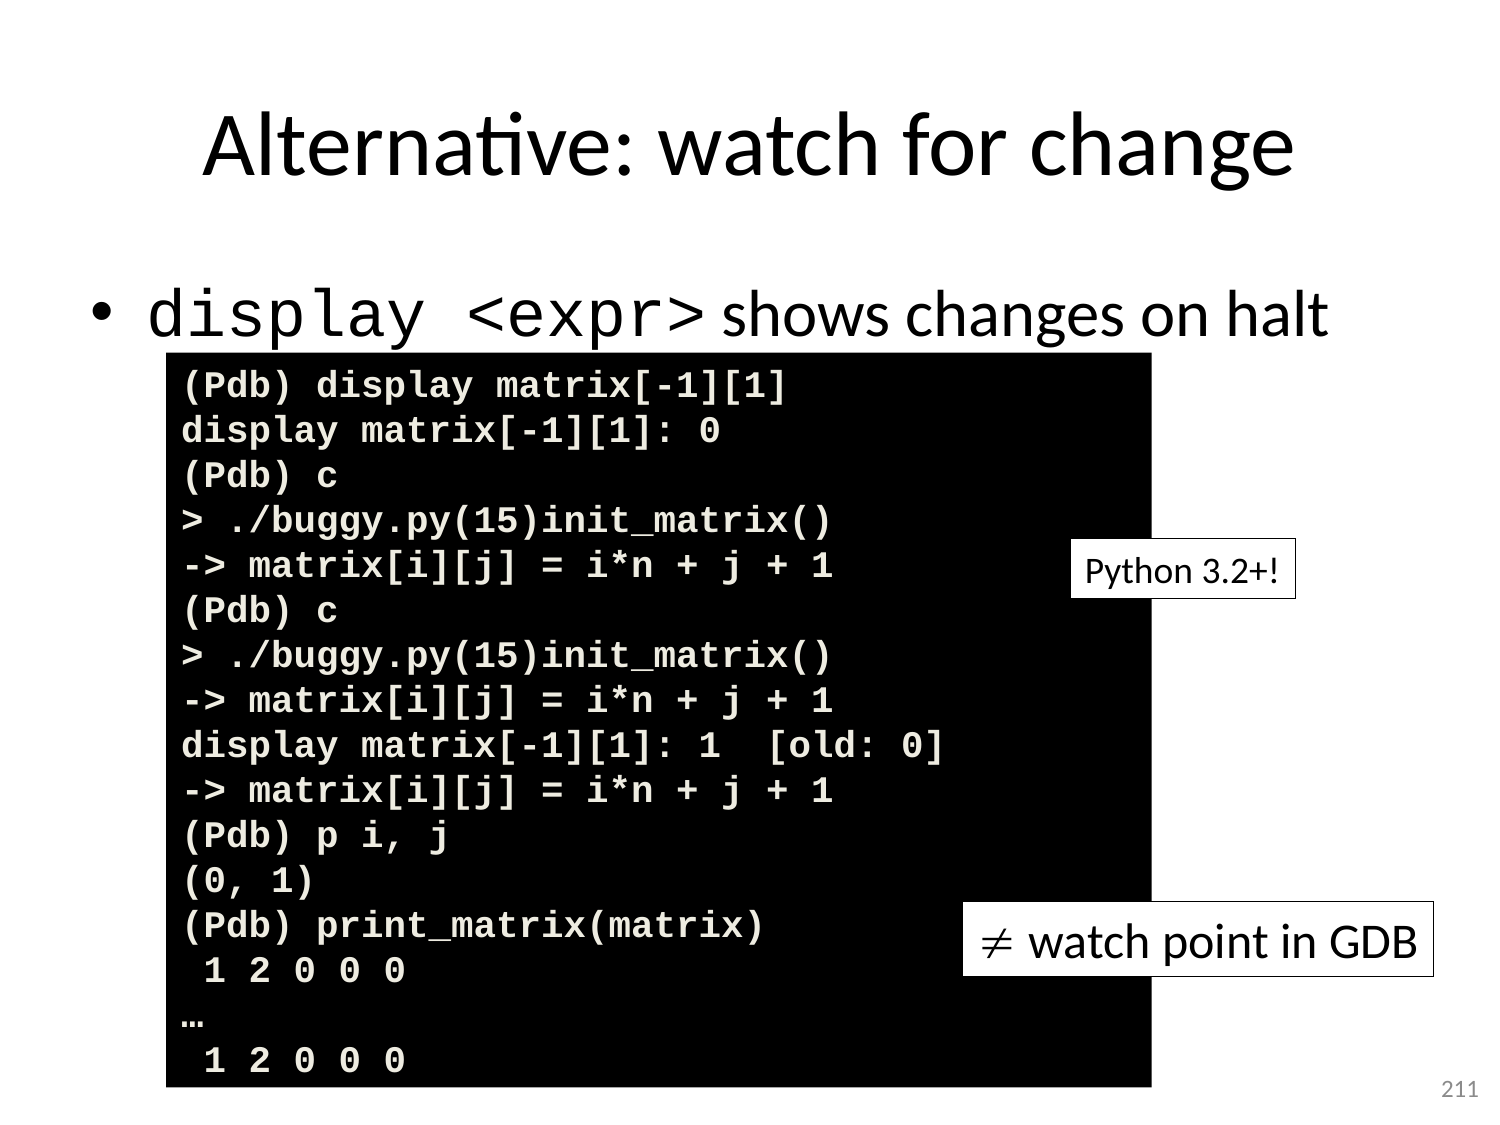

# Alternative: watch for change
display <expr> shows changes on halt
(Pdb) display matrix[-1][1]
display matrix[-1][1]: 0
(Pdb) c
> ./buggy.py(15)init_matrix()
-> matrix[i][j] = i*n + j + 1
(Pdb) c
> ./buggy.py(15)init_matrix()
-> matrix[i][j] = i*n + j + 1
display matrix[-1][1]: 1  [old: 0]
-> matrix[i][j] = i*n + j + 1
(Pdb) p i, j
(0, 1)
(Pdb) print_matrix(matrix)
 1 2 0 0 0
…
 1 2 0 0 0
Python 3.2+!
≠ watch point in GDB
211